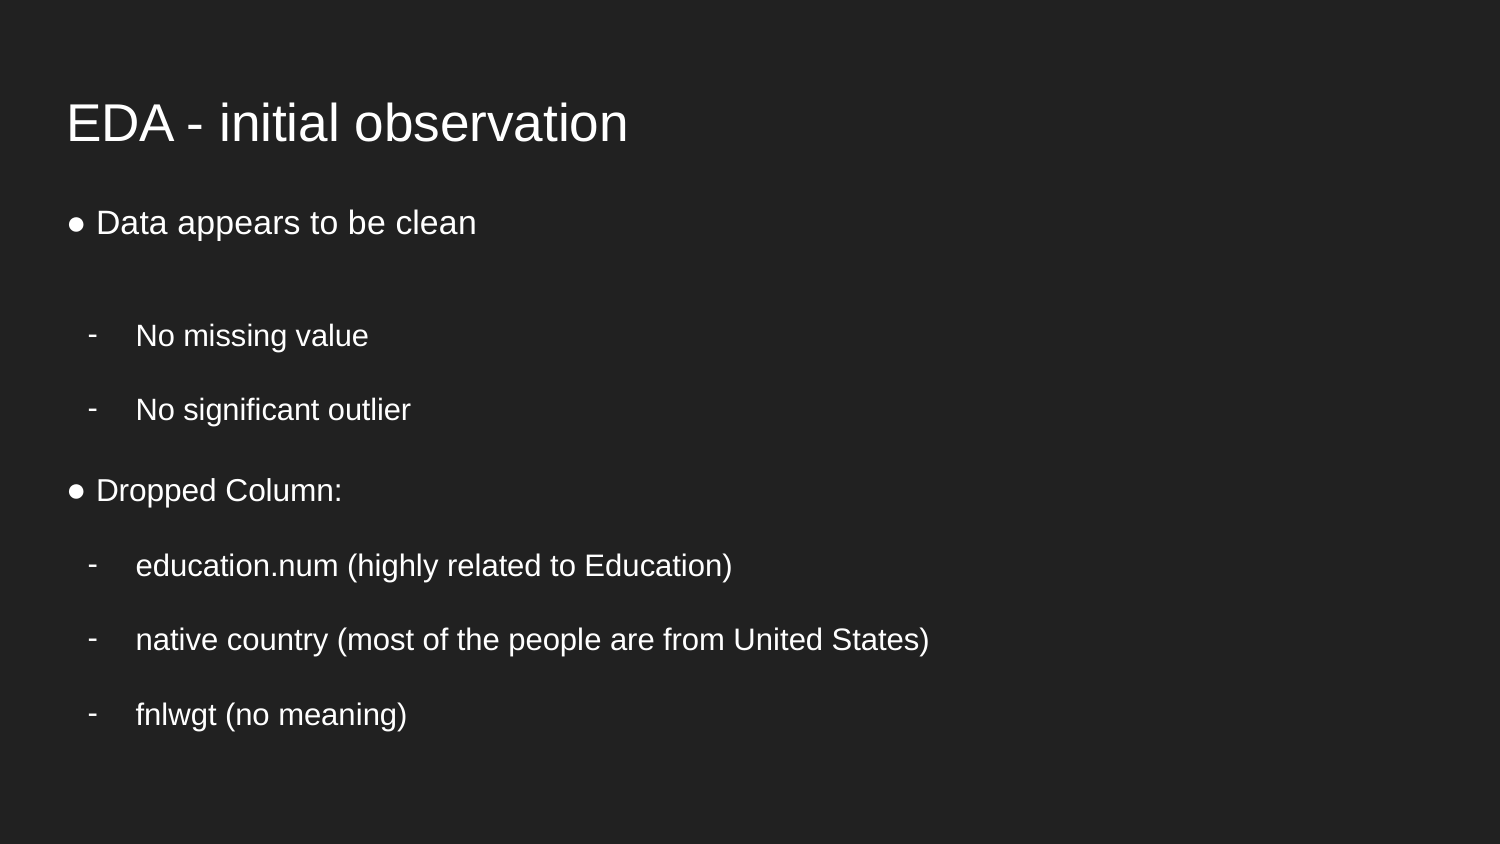

# EDA - initial observation
● Data appears to be clean

No missing value
No significant outlier
● Dropped Column:
education.num (highly related to Education)
native country (most of the people are from United States)
fnlwgt (no meaning)